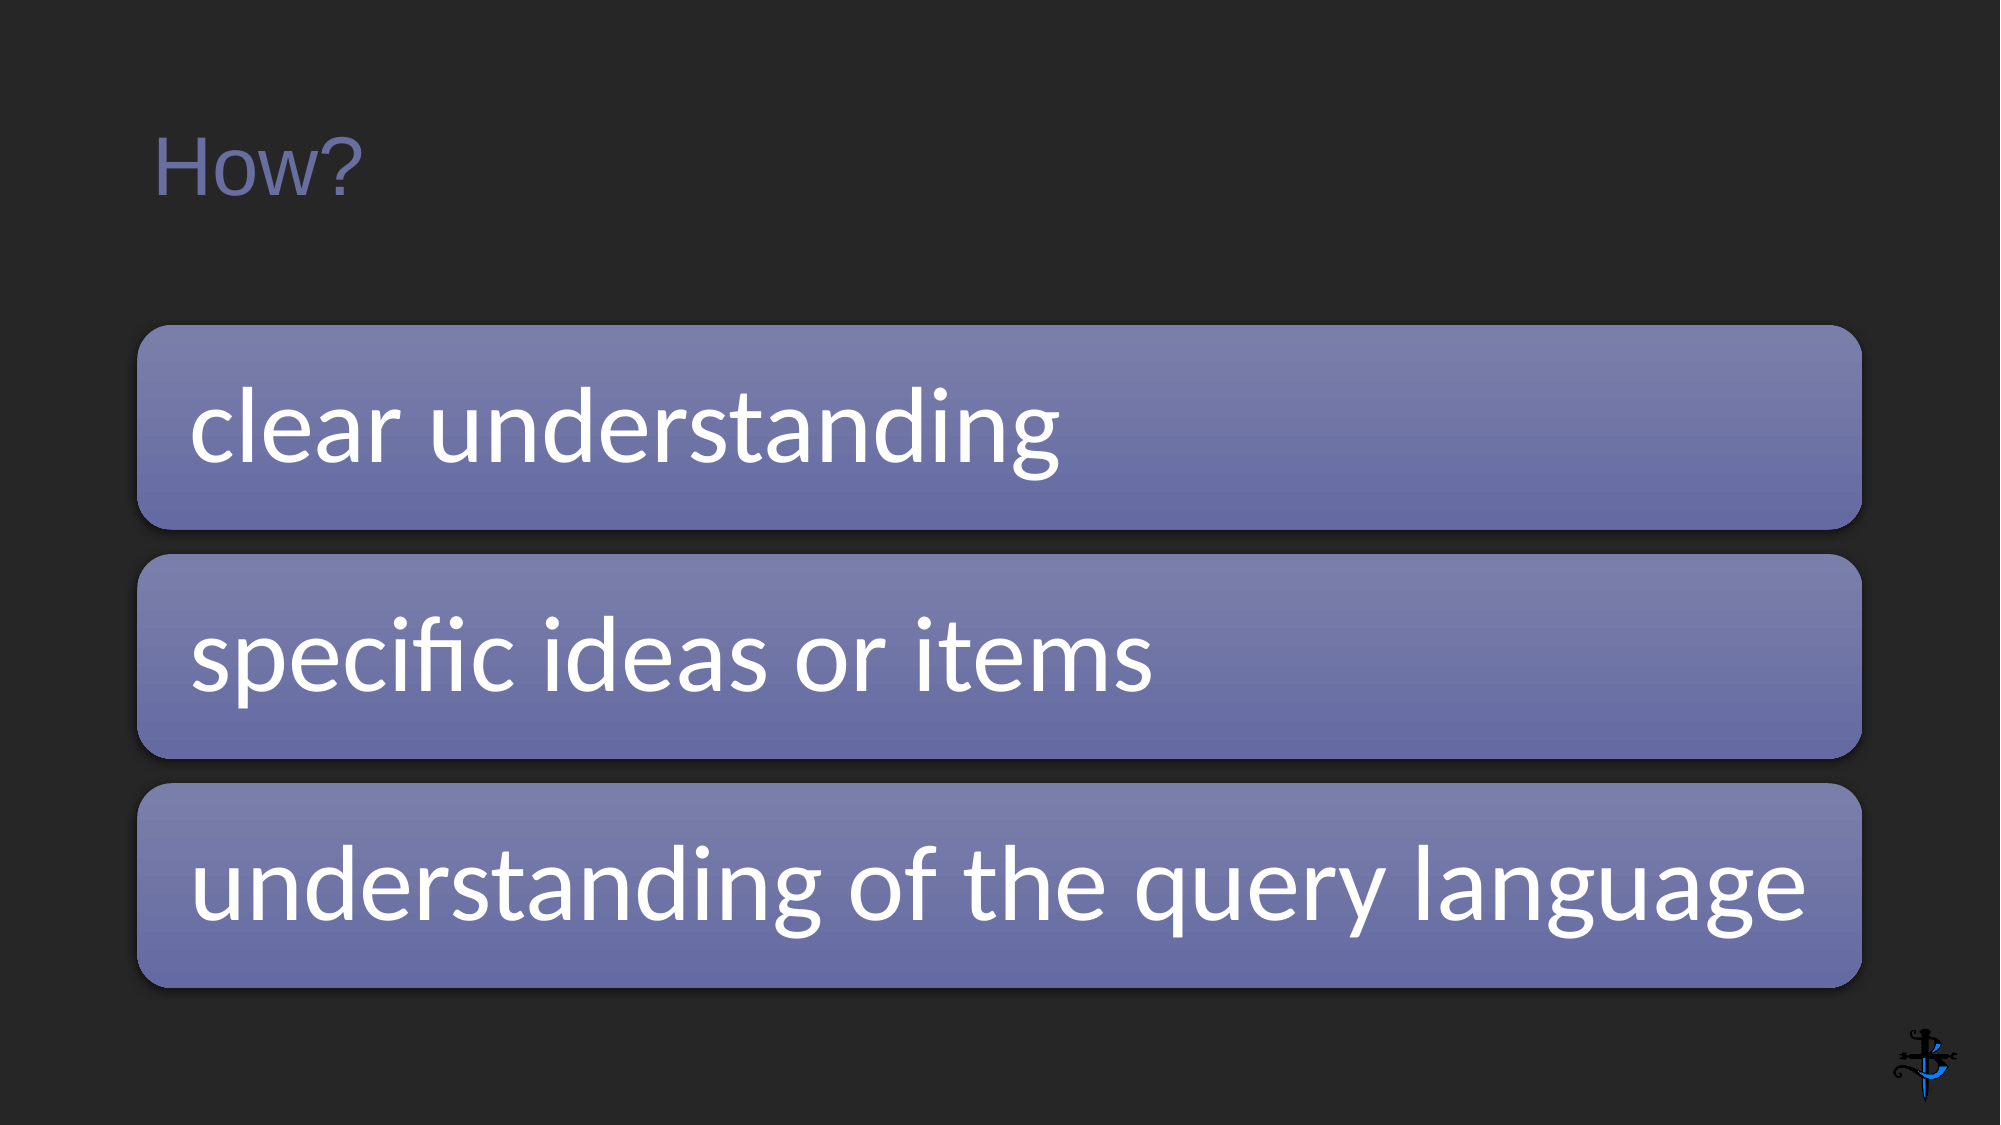

# How?
clear understanding
specific ideas or items
understanding of the query language